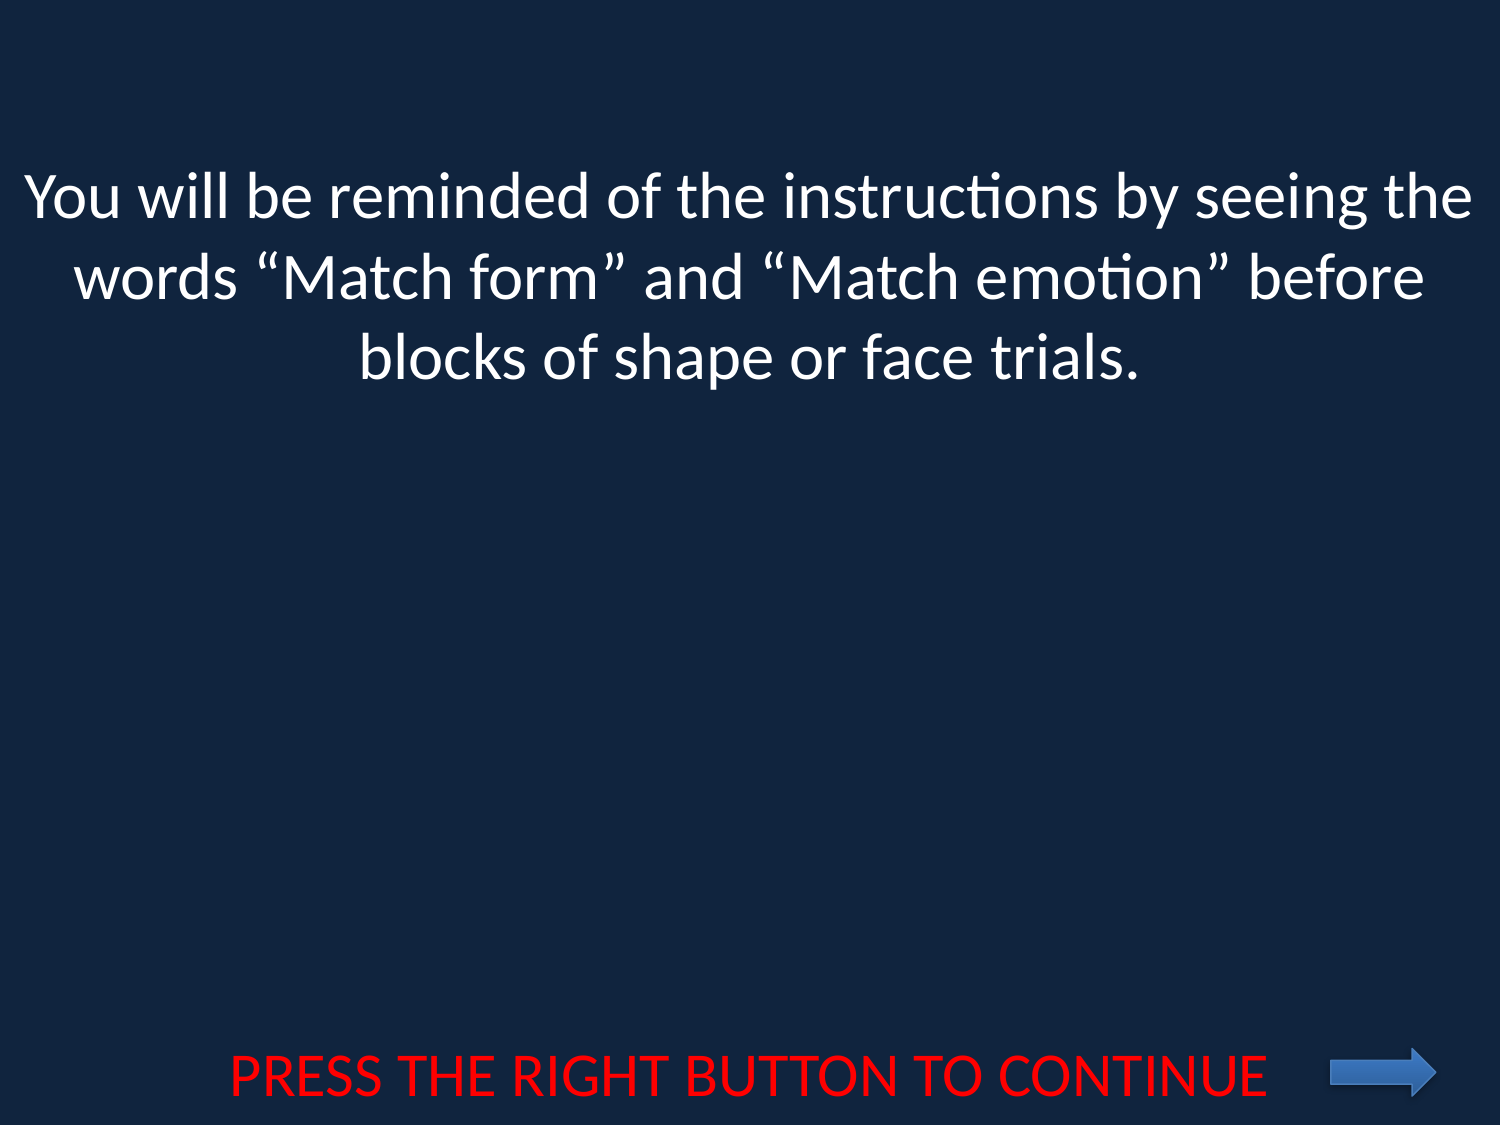

You will be reminded of the instructions by seeing the words “Match form” and “Match emotion” before blocks of shape or face trials.
PRESS THE RIGHT BUTTON TO CONTINUE